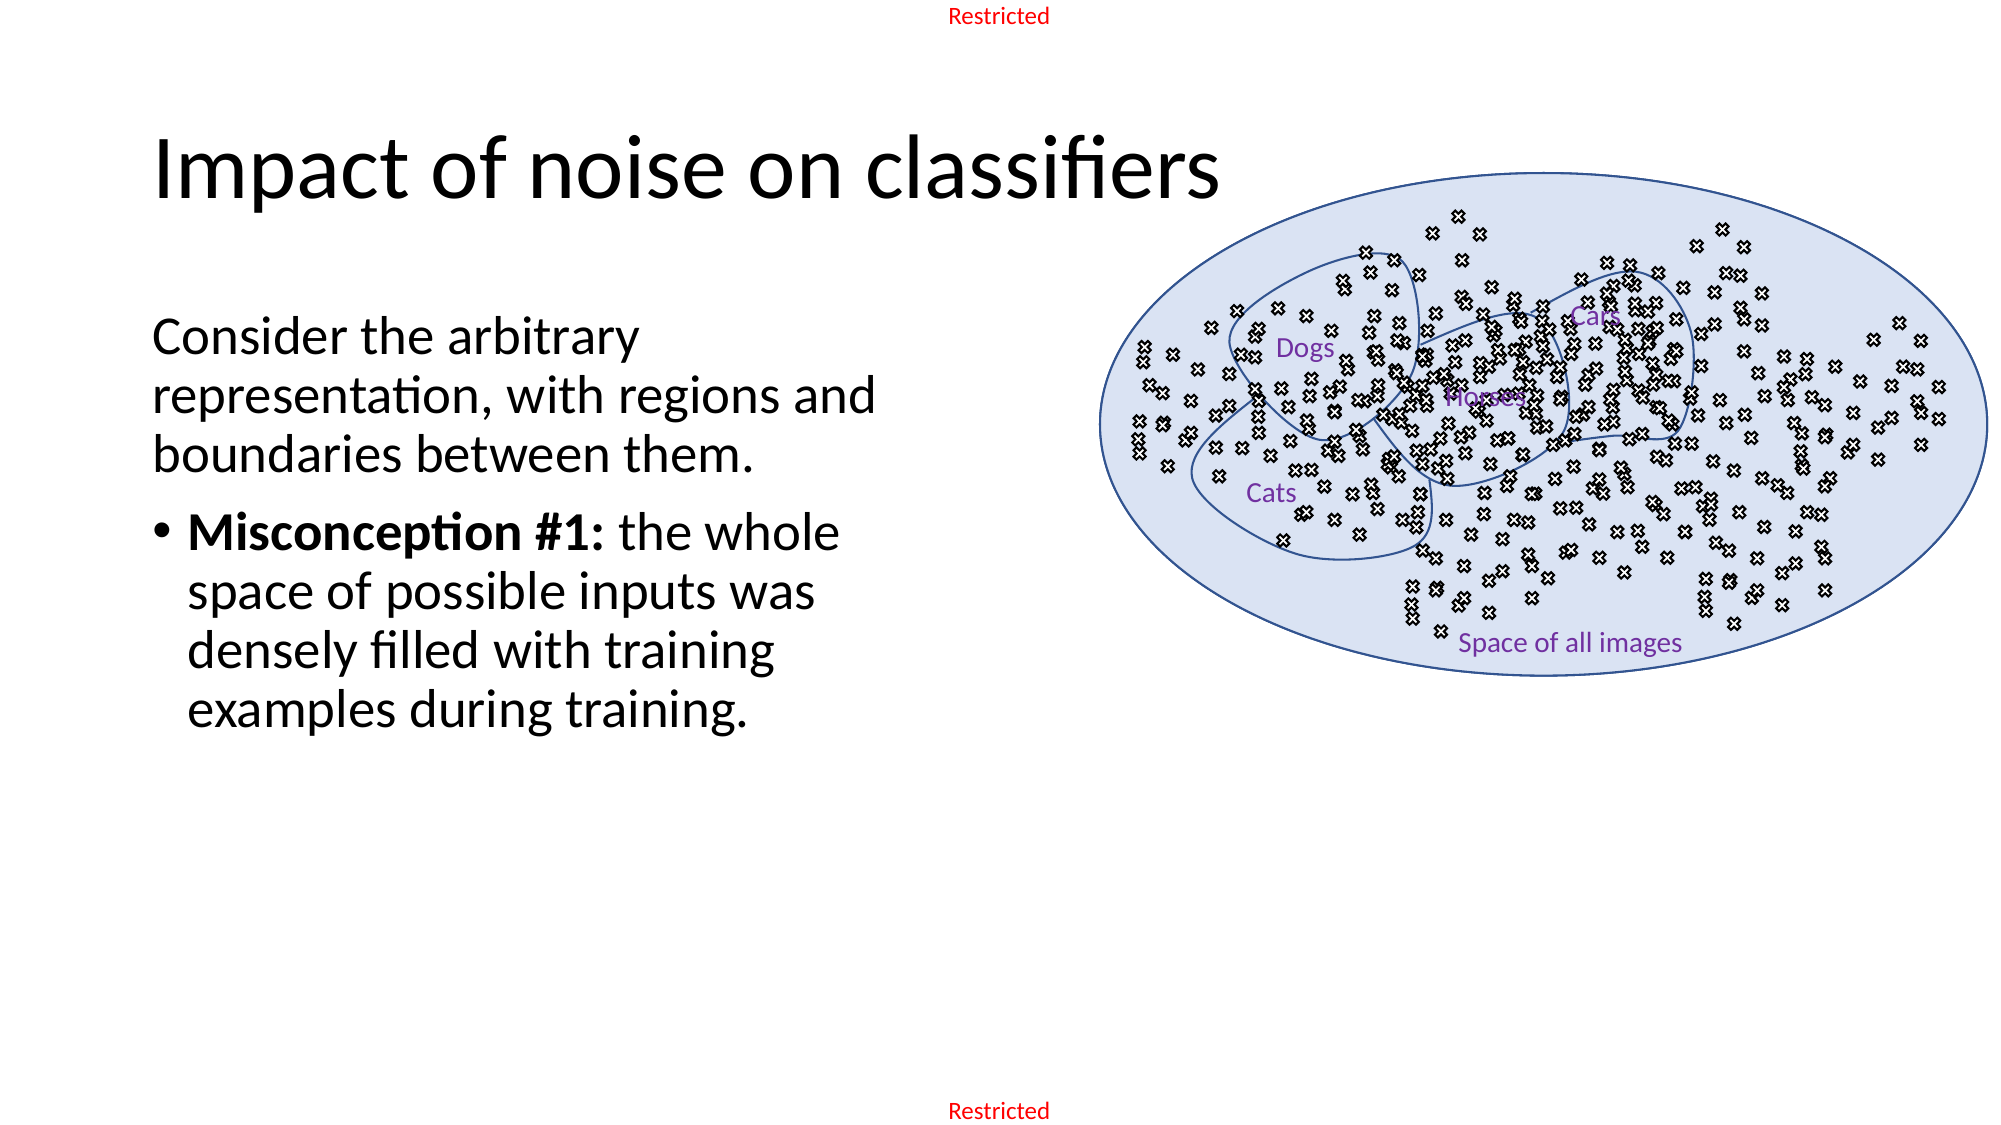

# Impact of noise on classifiers

Cars
Cars

Consider the arbitrary representation, with regions and boundaries between them.
Misconception #1: the whole space of possible inputs was densely filled with training examples during training.
Misconception #2: regions are contiguous and filled with samples.
Misconception #3: the decision boundaries between classes are smooth and make perfect sense.

Dogs
Dogs

Horses
Horses

Cats
Cats

Space of all images
Space of all images